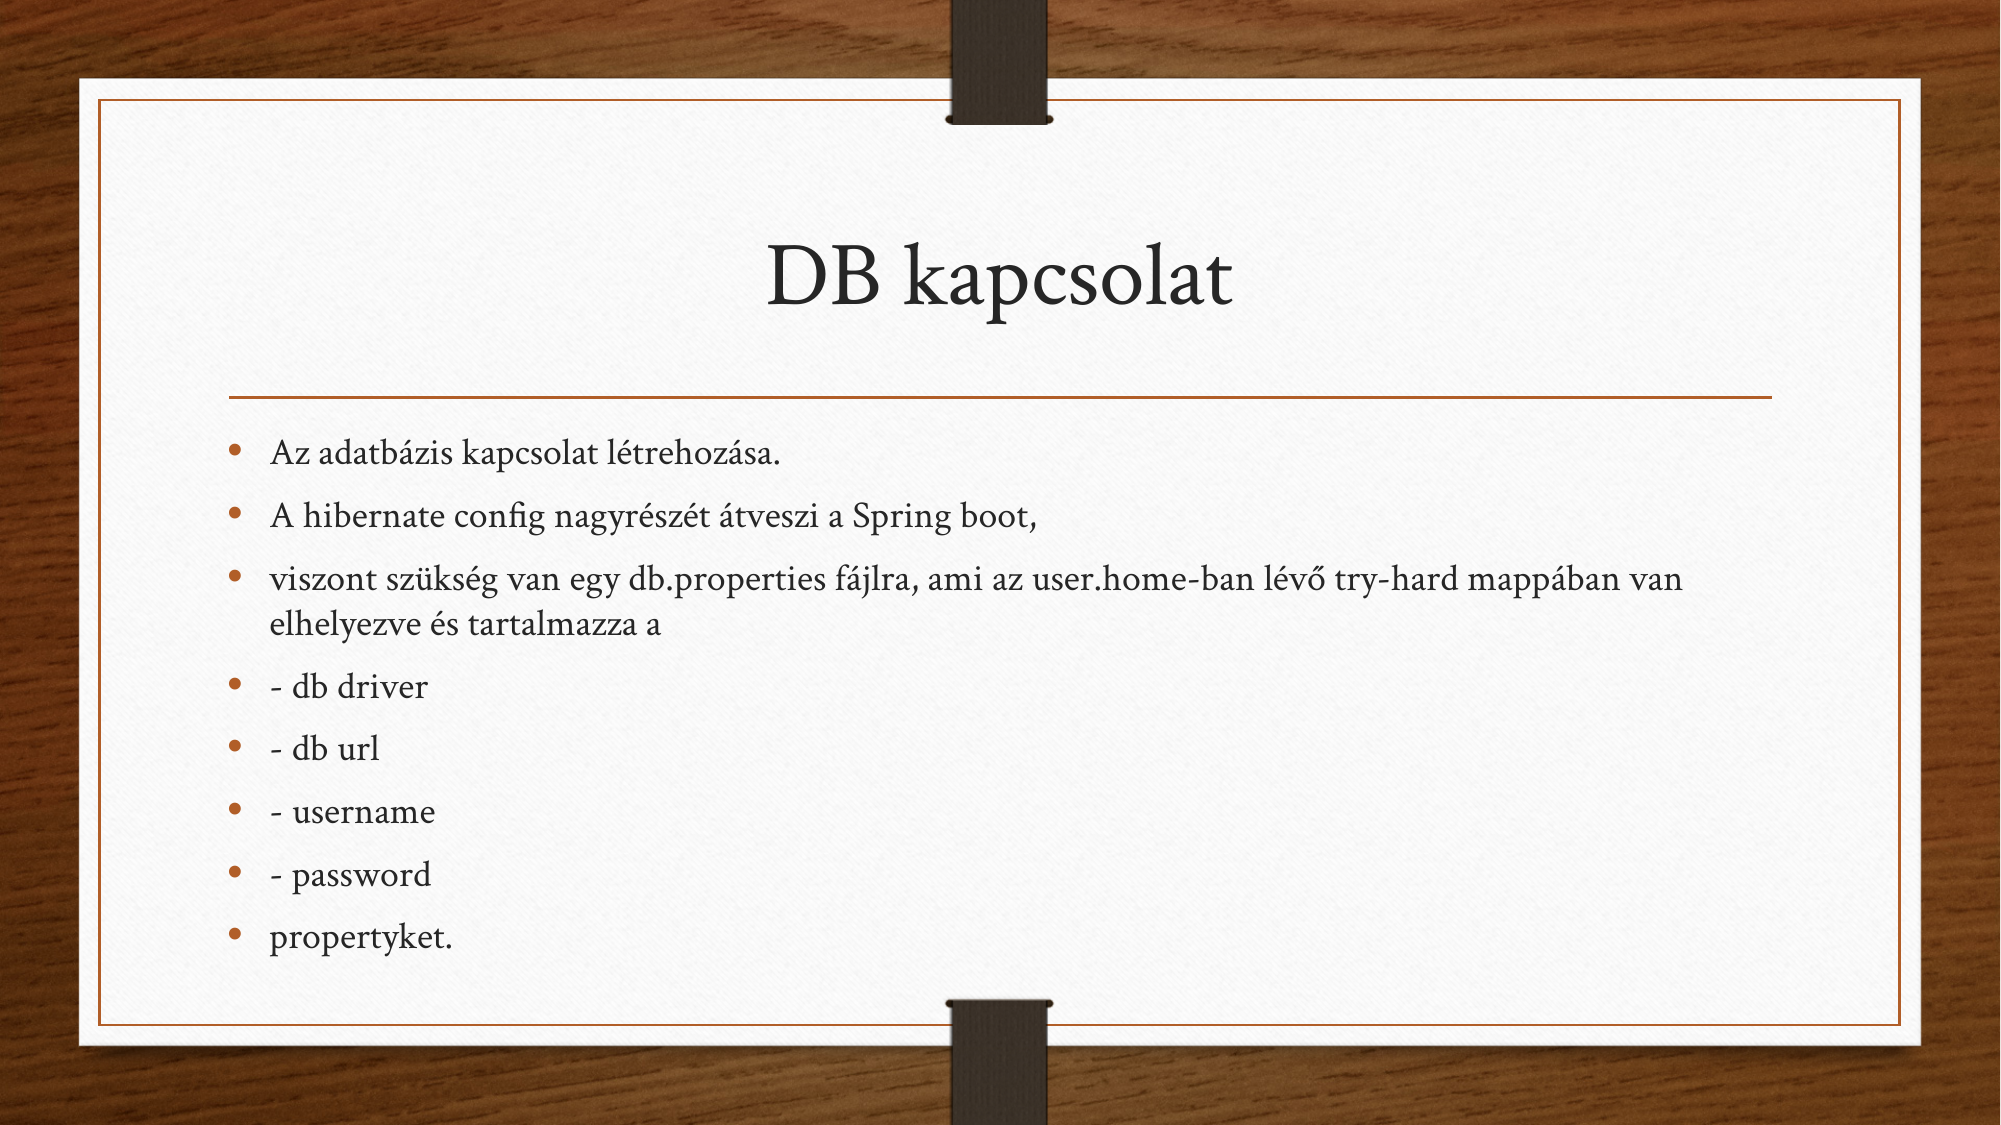

# DB kapcsolat
Az adatbázis kapcsolat létrehozása.
A hibernate config nagyrészét átveszi a Spring boot,
viszont szükség van egy db.properties fájlra, ami az user.home-ban lévő try-hard mappában van elhelyezve és tartalmazza a
- db driver
- db url
- username
- password
propertyket.